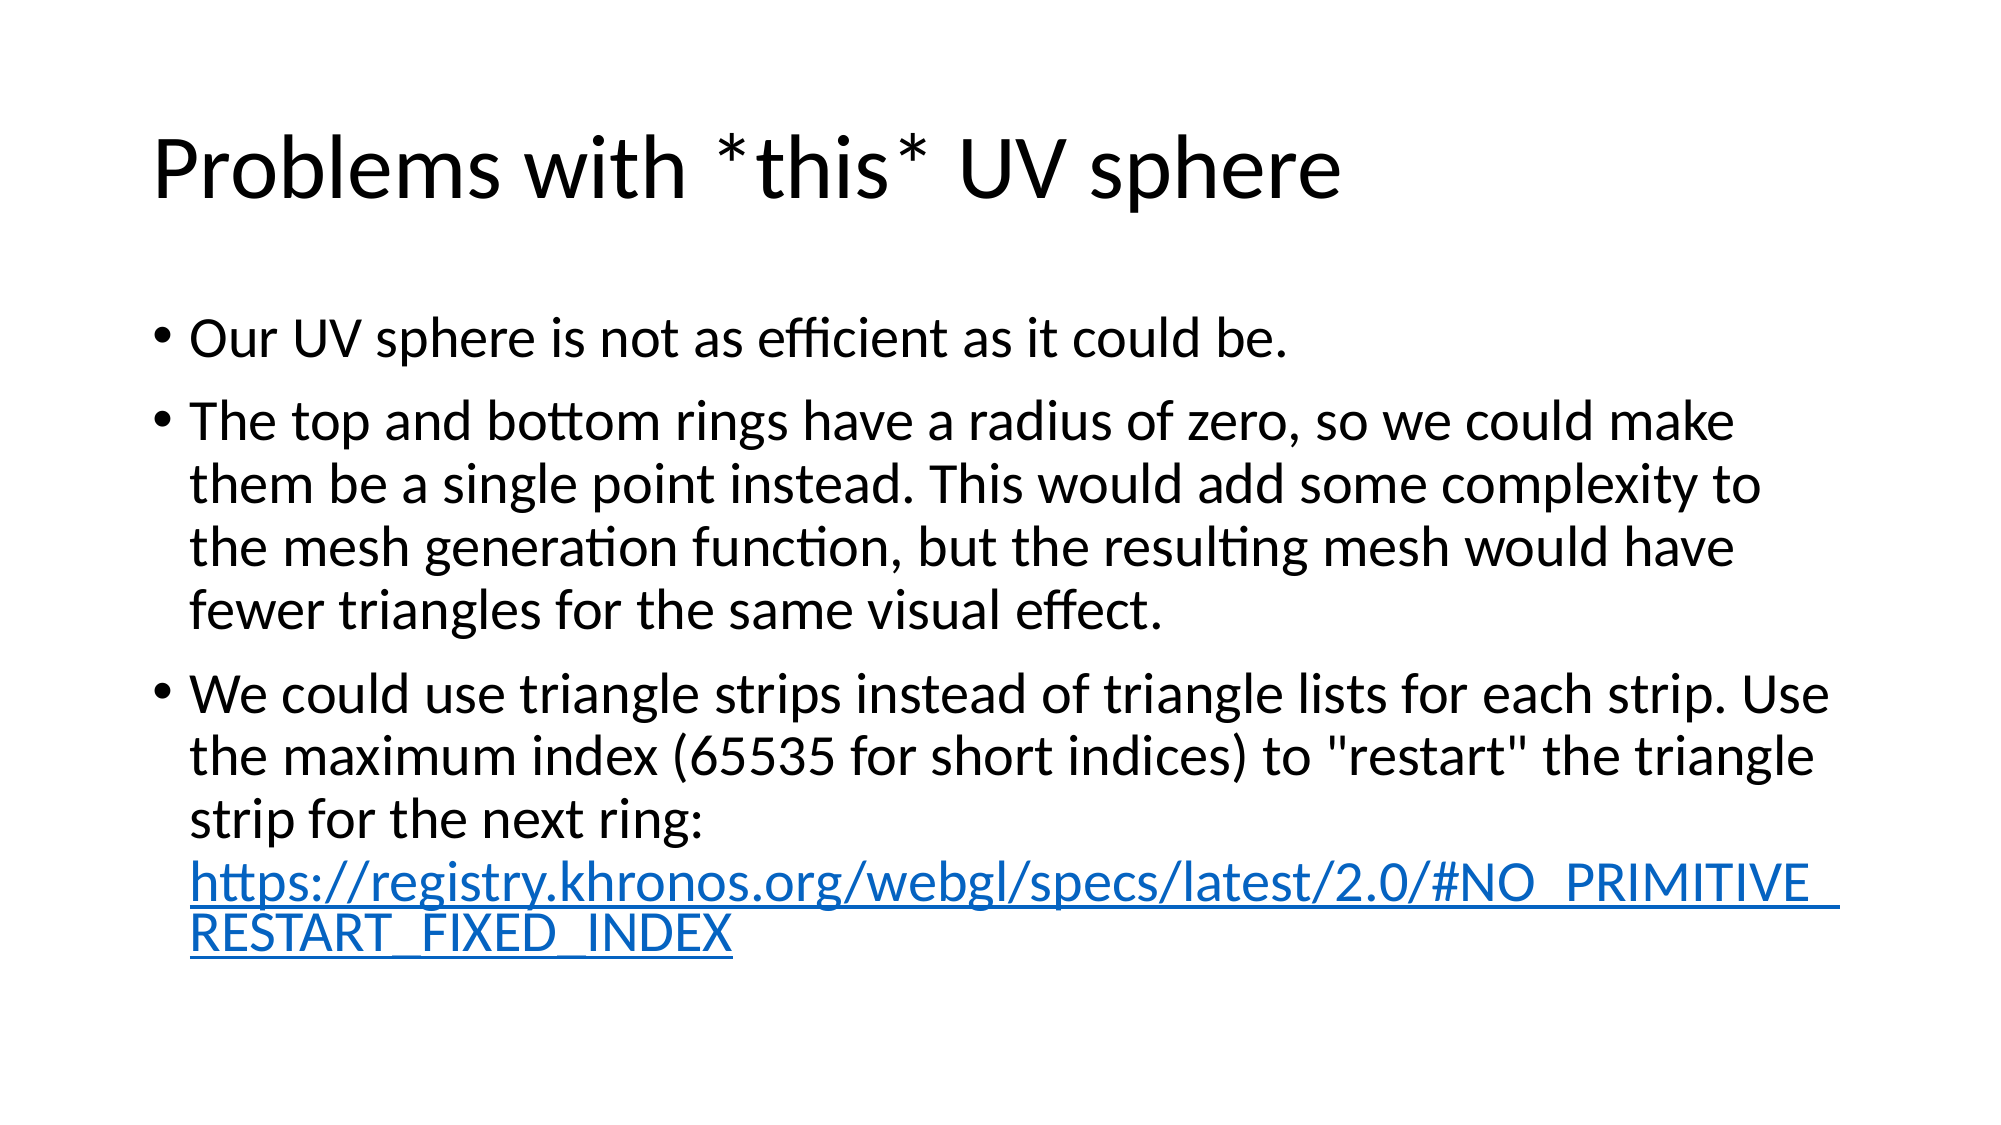

# Problems with *this* UV sphere
Our UV sphere is not as efficient as it could be.
The top and bottom rings have a radius of zero, so we could make them be a single point instead. This would add some complexity to the mesh generation function, but the resulting mesh would have fewer triangles for the same visual effect.
We could use triangle strips instead of triangle lists for each strip. Use the maximum index (65535 for short indices) to "restart" the triangle strip for the next ring:
https://registry.khronos.org/webgl/specs/latest/2.0/#NO_PRIMITIVE_RESTART_FIXED_INDEX